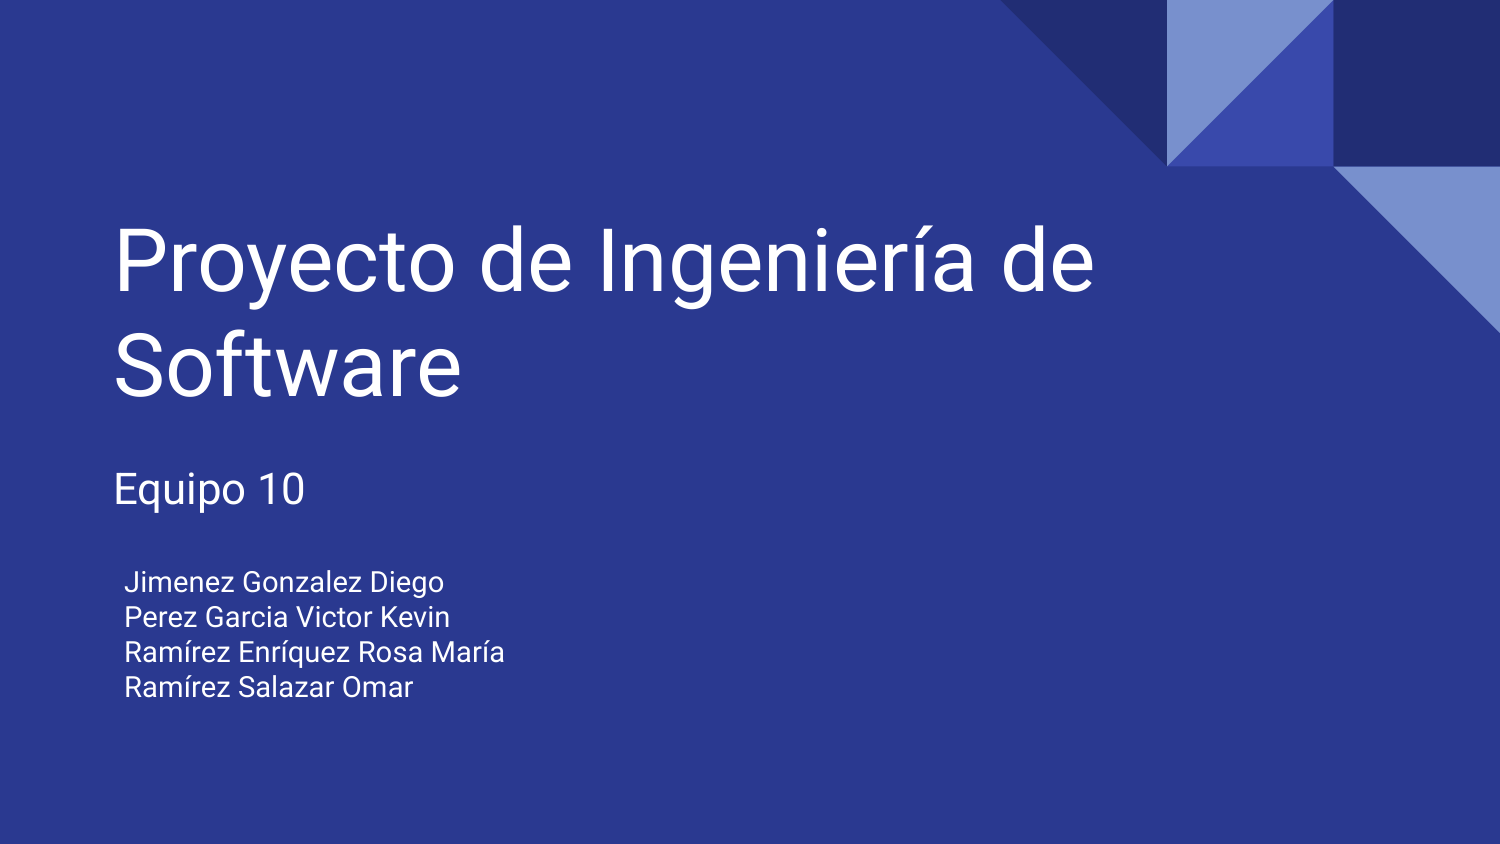

# Proyecto de Ingeniería de Software
Equipo 10
Jimenez Gonzalez Diego
Perez Garcia Victor Kevin
Ramírez Enríquez Rosa María
Ramírez Salazar Omar